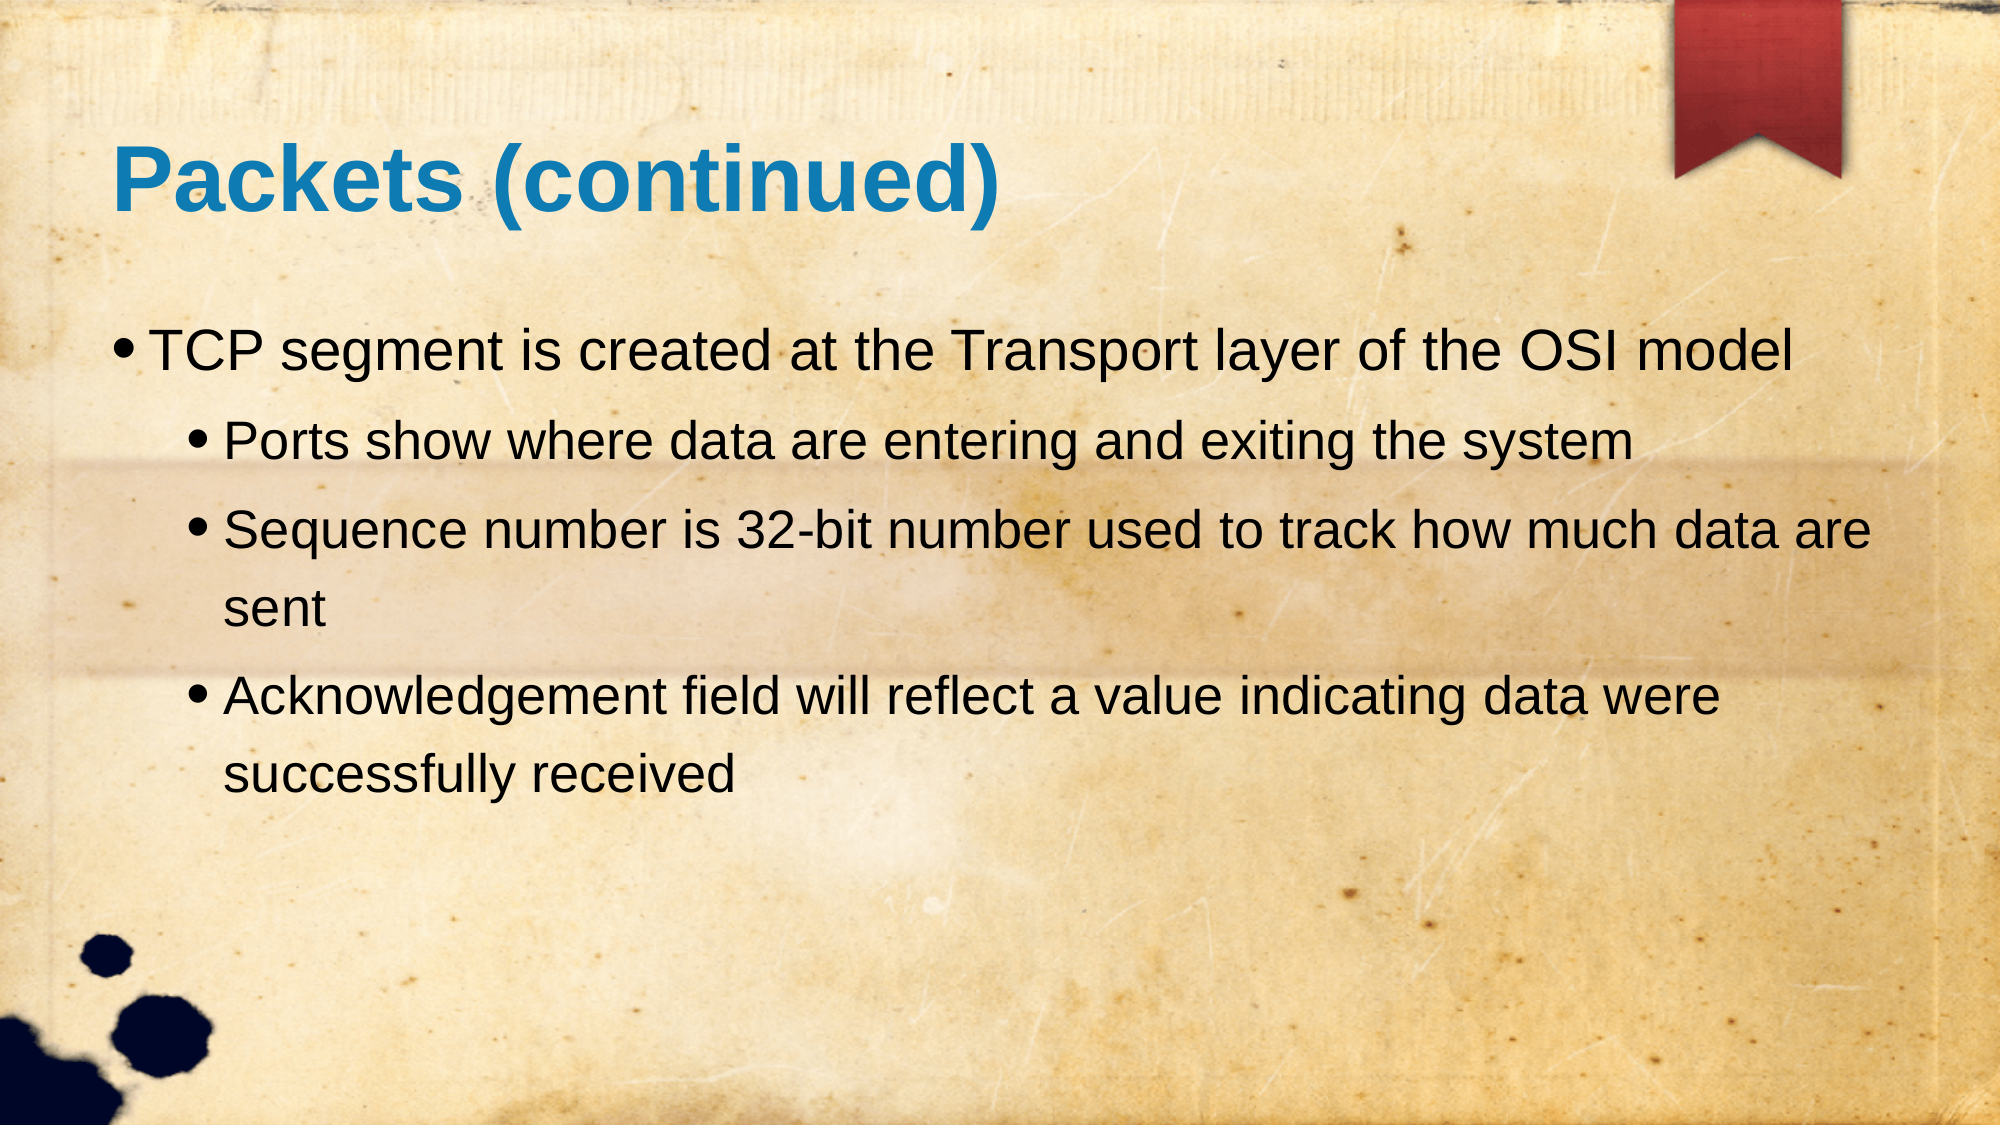

Packets (continued)
TCP segment is created at the Transport layer of the OSI model
Ports show where data are entering and exiting the system
Sequence number is 32-bit number used to track how much data are sent
Acknowledgement field will reflect a value indicating data were successfully received